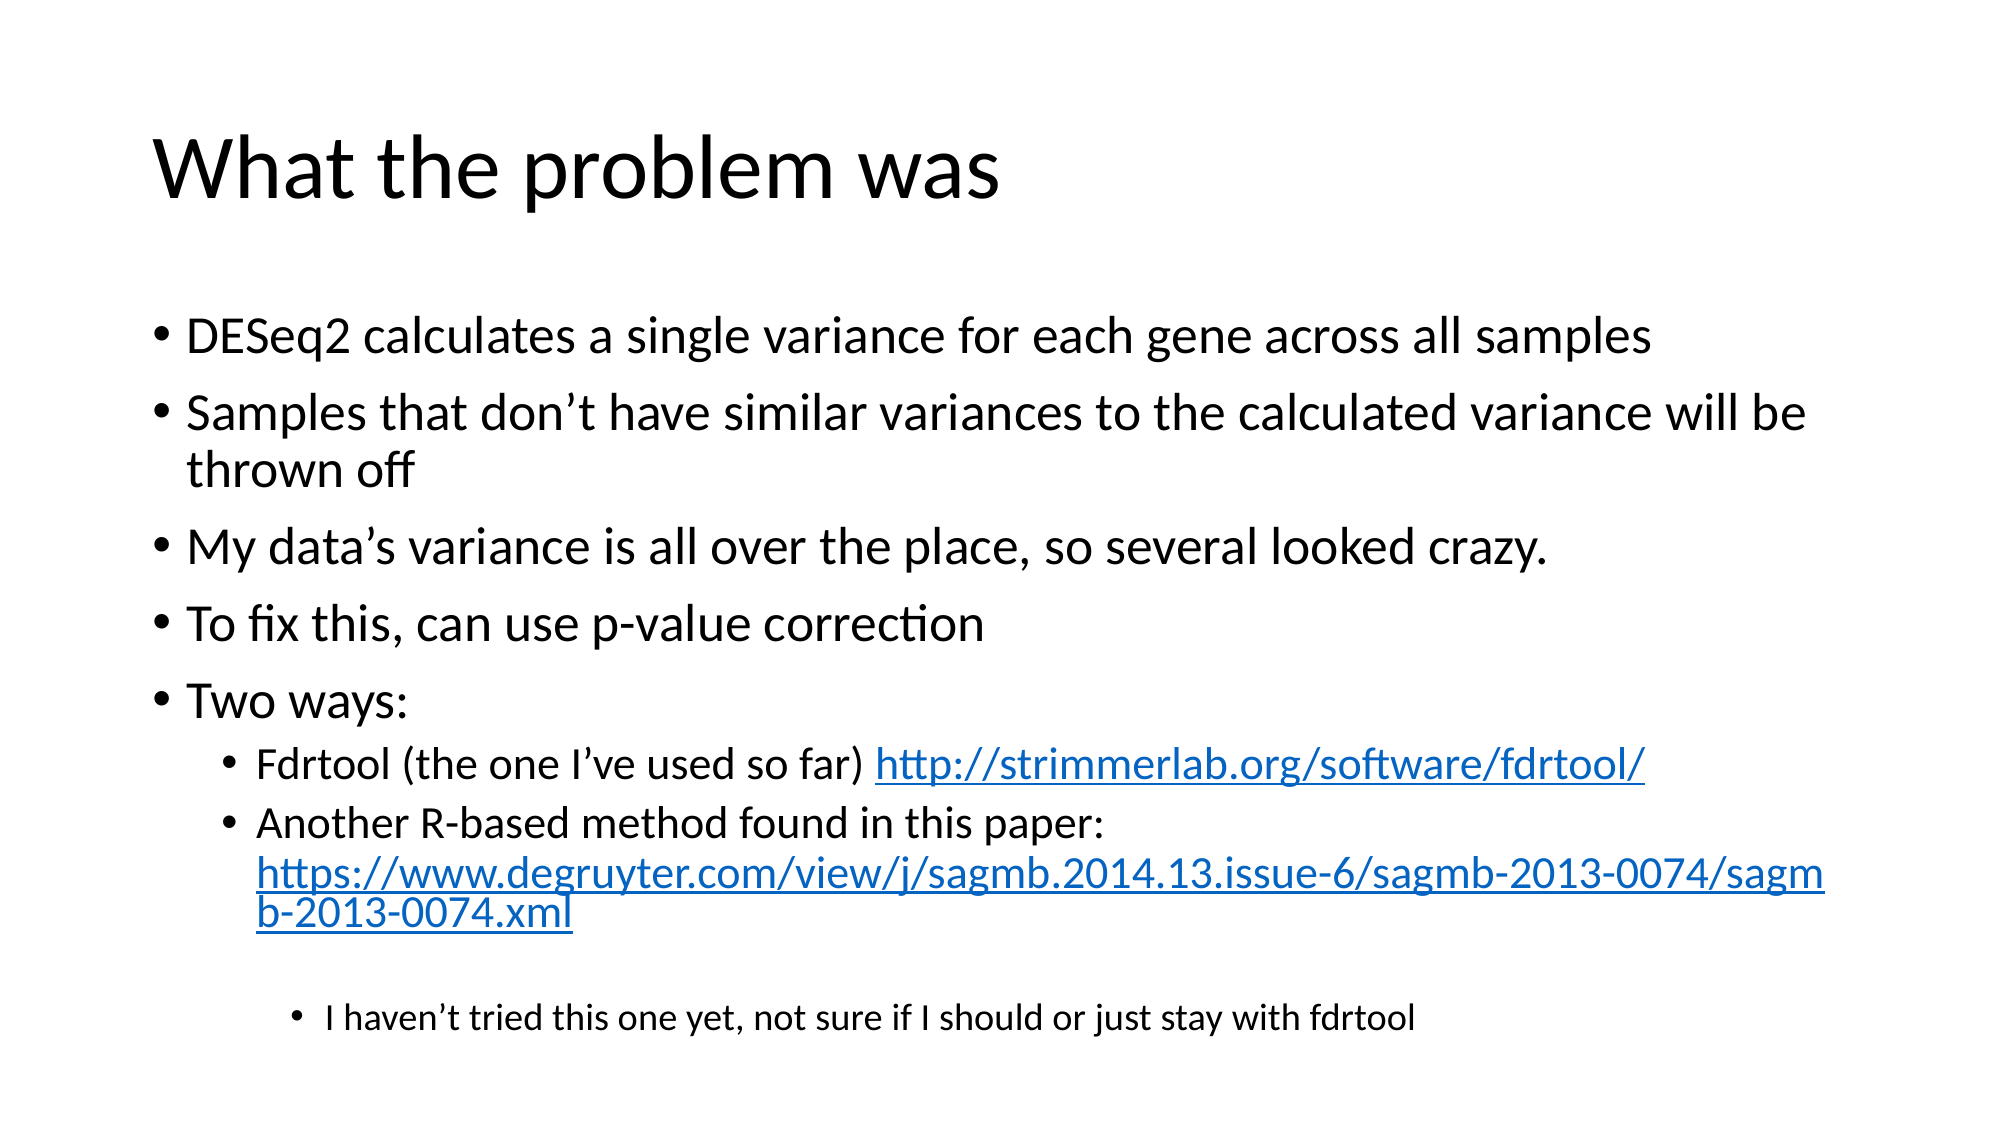

# What the problem was
DESeq2 calculates a single variance for each gene across all samples
Samples that don’t have similar variances to the calculated variance will be thrown off
My data’s variance is all over the place, so several looked crazy.
To fix this, can use p-value correction
Two ways:
Fdrtool (the one I’ve used so far) http://strimmerlab.org/software/fdrtool/
Another R-based method found in this paper: https://www.degruyter.com/view/j/sagmb.2014.13.issue-6/sagmb-2013-0074/sagmb-2013-0074.xml
I haven’t tried this one yet, not sure if I should or just stay with fdrtool